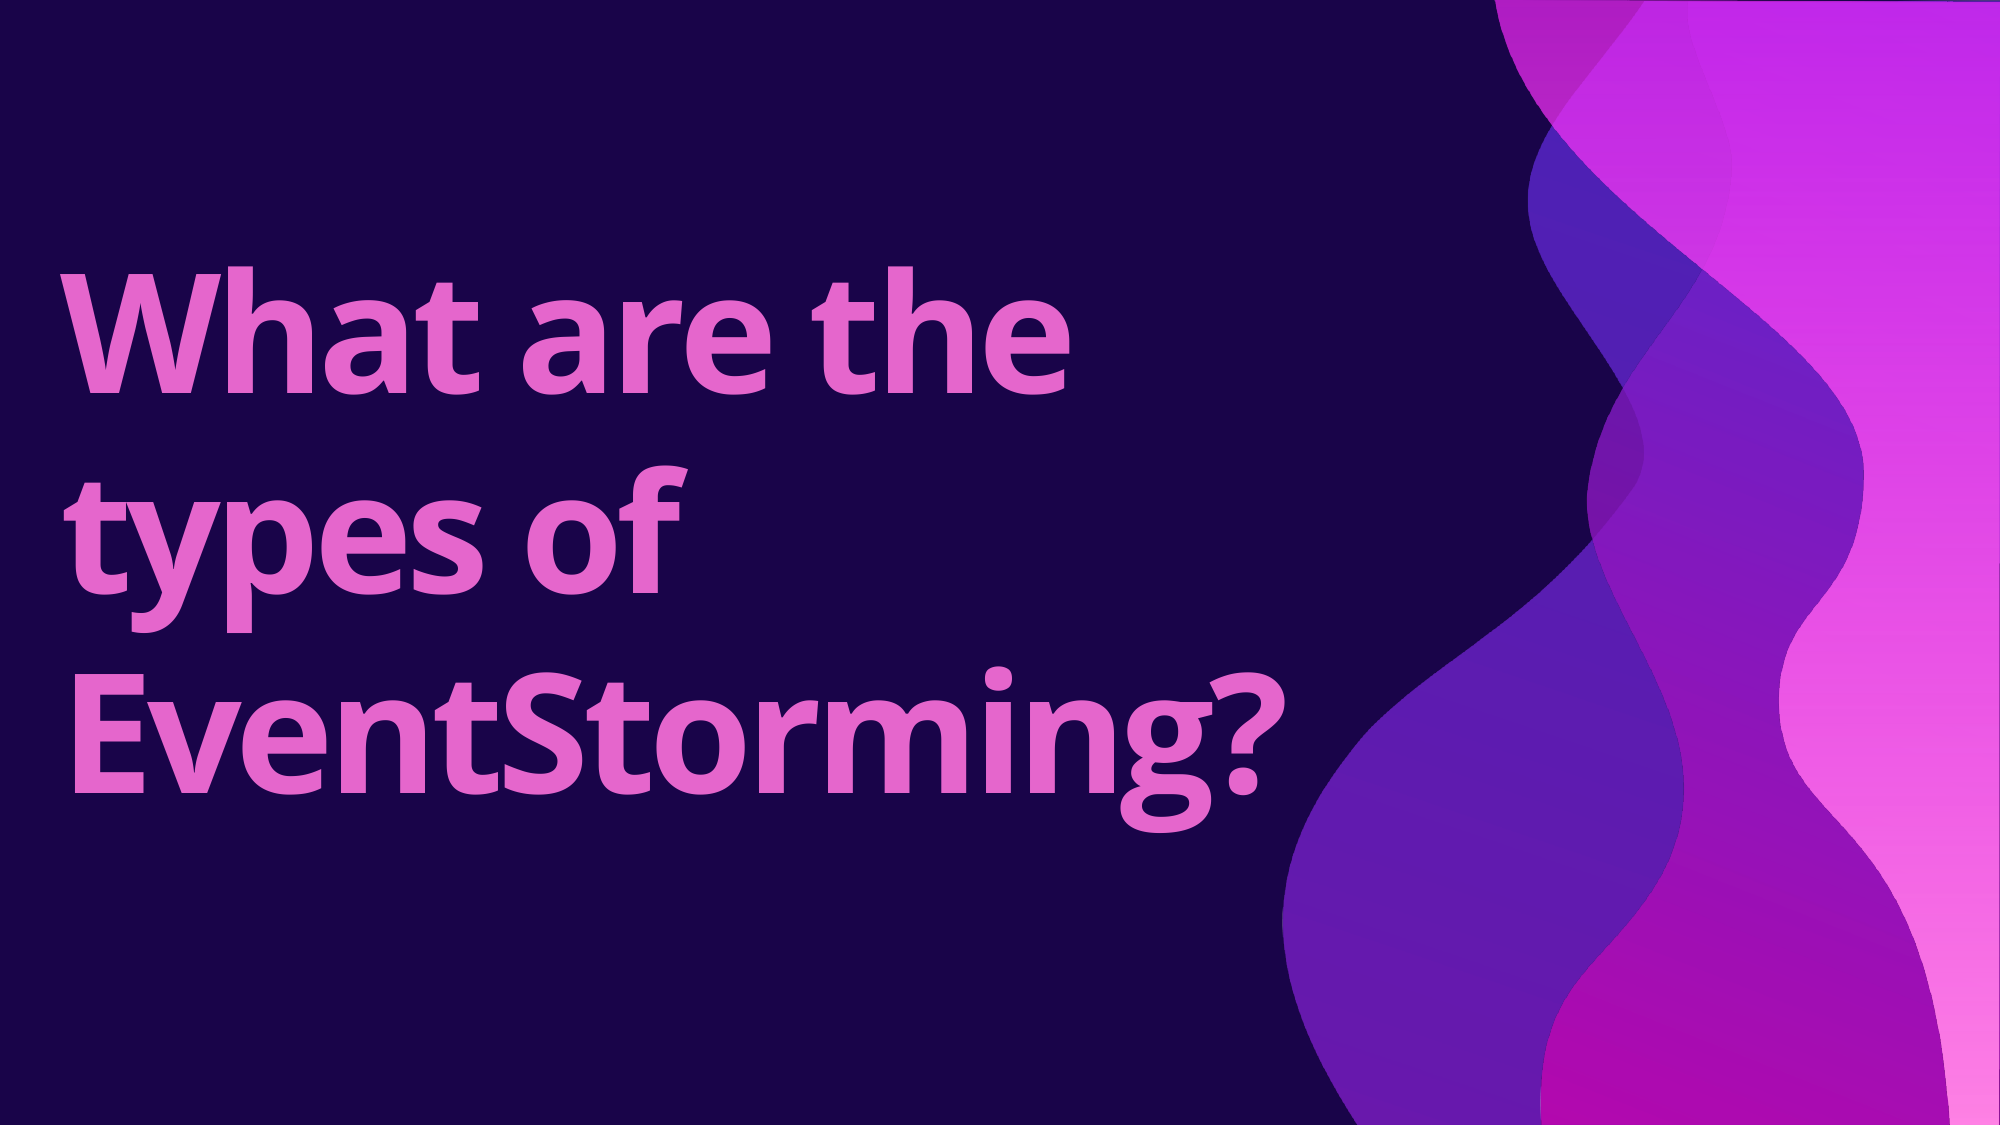

# What are the types of EventStorming?